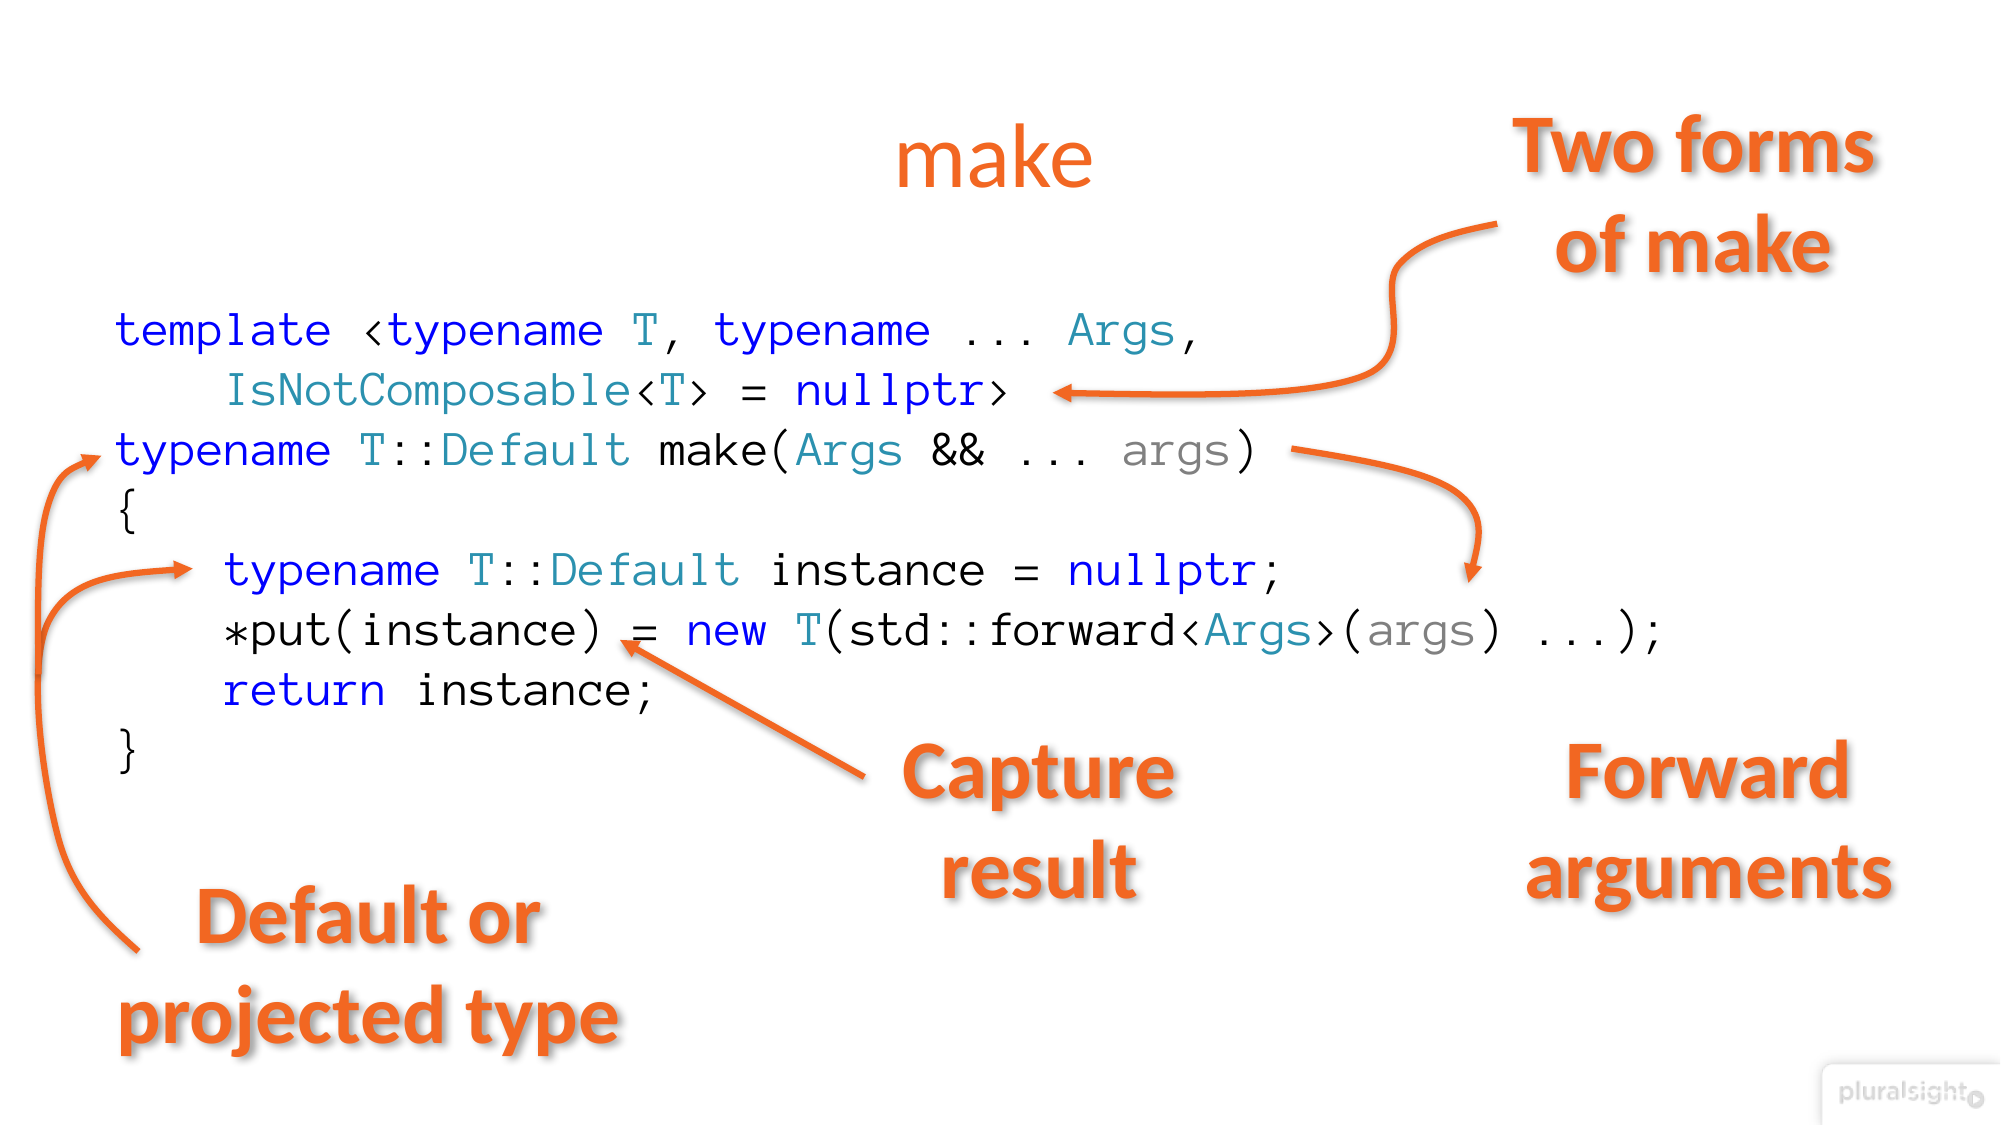

# make
Two forms of make

template <typename T, typename ... Args,
    IsNotComposable<T> = nullptr>
typename T::Default make(Args && ... args)
{
    typename T::Default instance = nullptr;
    *put(instance) = new T(std::forward<Args>(args) ...);
    return instance;
}

Capture result
Forward arguments
Default or projected type